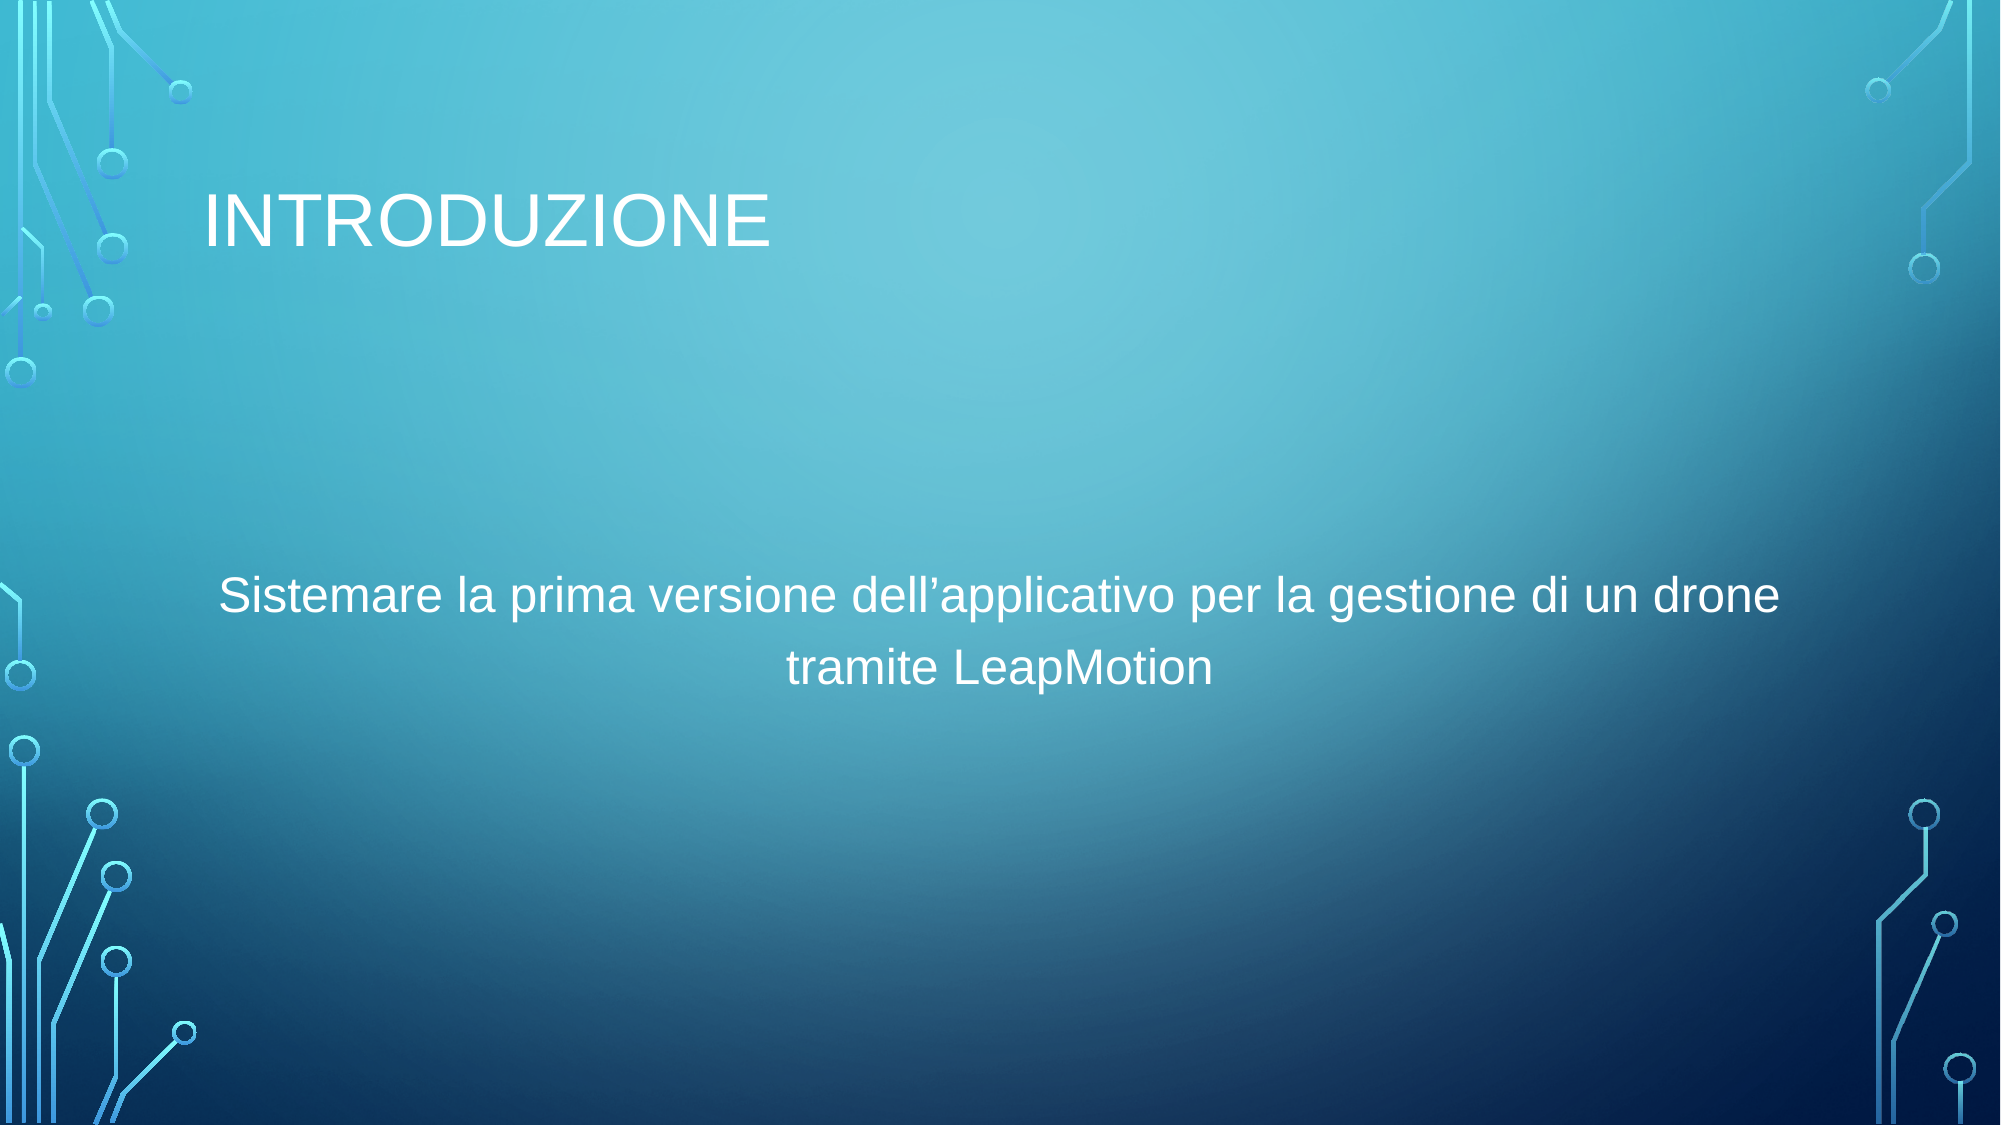

# Introduzione

Sistemare la prima versione dell’applicativo per la gestione di un drone tramite LeapMotion